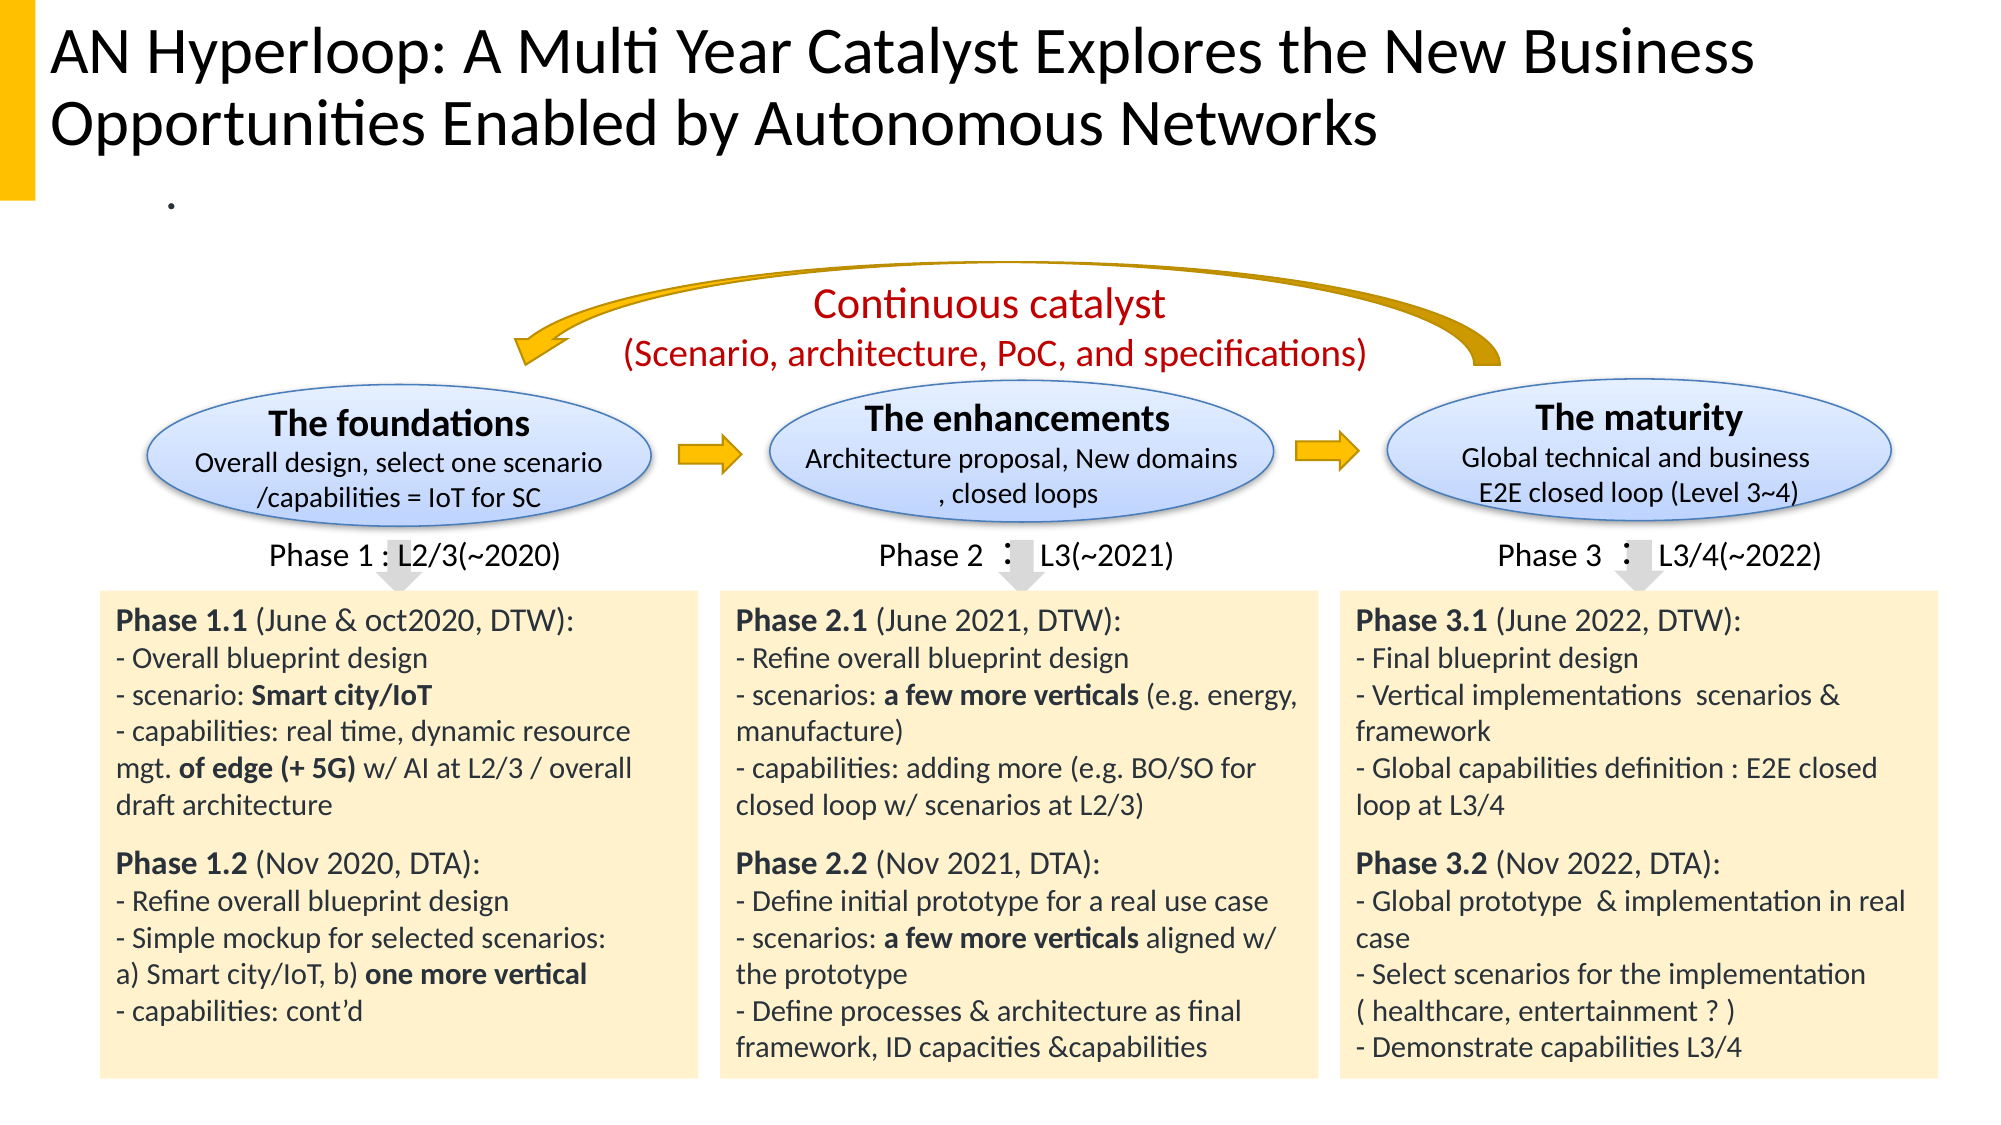

# AN Hyperloop: A Multi Year Catalyst Explores the New Business Opportunities Enabled by Autonomous Networks
.

Continuous catalyst
(Scenario, architecture, PoC, and specifications)
The maturity
Global technical and business
E2E closed loop (Level 3~4)
The enhancements
Architecture proposal, New domains
, closed loops
The foundations
Overall design, select one scenario
/capabilities = IoT for SC

Phase 1 : L2/3(~2020)
Phase 2： L3(~2021)
Phase 3： L3/4(~2022)

Phase 1.1 (June & oct2020, DTW):
- Overall blueprint design
- scenario: Smart city/IoT
- capabilities: real time, dynamic resource mgt. of edge (+ 5G) w/ AI at L2/3 / overall draft architecture

Phase 1.2 (Nov 2020, DTA):
- Refine overall blueprint design
- Simple mockup for selected scenarios:
a) Smart city/IoT, b) one more vertical
- capabilities: cont’d
Phase 2.1 (June 2021, DTW):
- Refine overall blueprint design
- scenarios: a few more verticals (e.g. energy, manufacture)
- capabilities: adding more (e.g. BO/SO for closed loop w/ scenarios at L2/3)
Phase 2.2 (Nov 2021, DTA):
- Define initial prototype for a real use case
- scenarios: a few more verticals aligned w/ the prototype
- Define processes & architecture as final framework, ID capacities &capabilities
Phase 3.1 (June 2022, DTW):
- Final blueprint design
- Vertical implementations  scenarios & framework
- Global capabilities definition : E2E closed loop at L3/4
Phase 3.2 (Nov 2022, DTA):
- Global prototype  & implementation in real case
- Select scenarios for the implementation ( healthcare, entertainment ? )
- Demonstrate capabilities L3/4